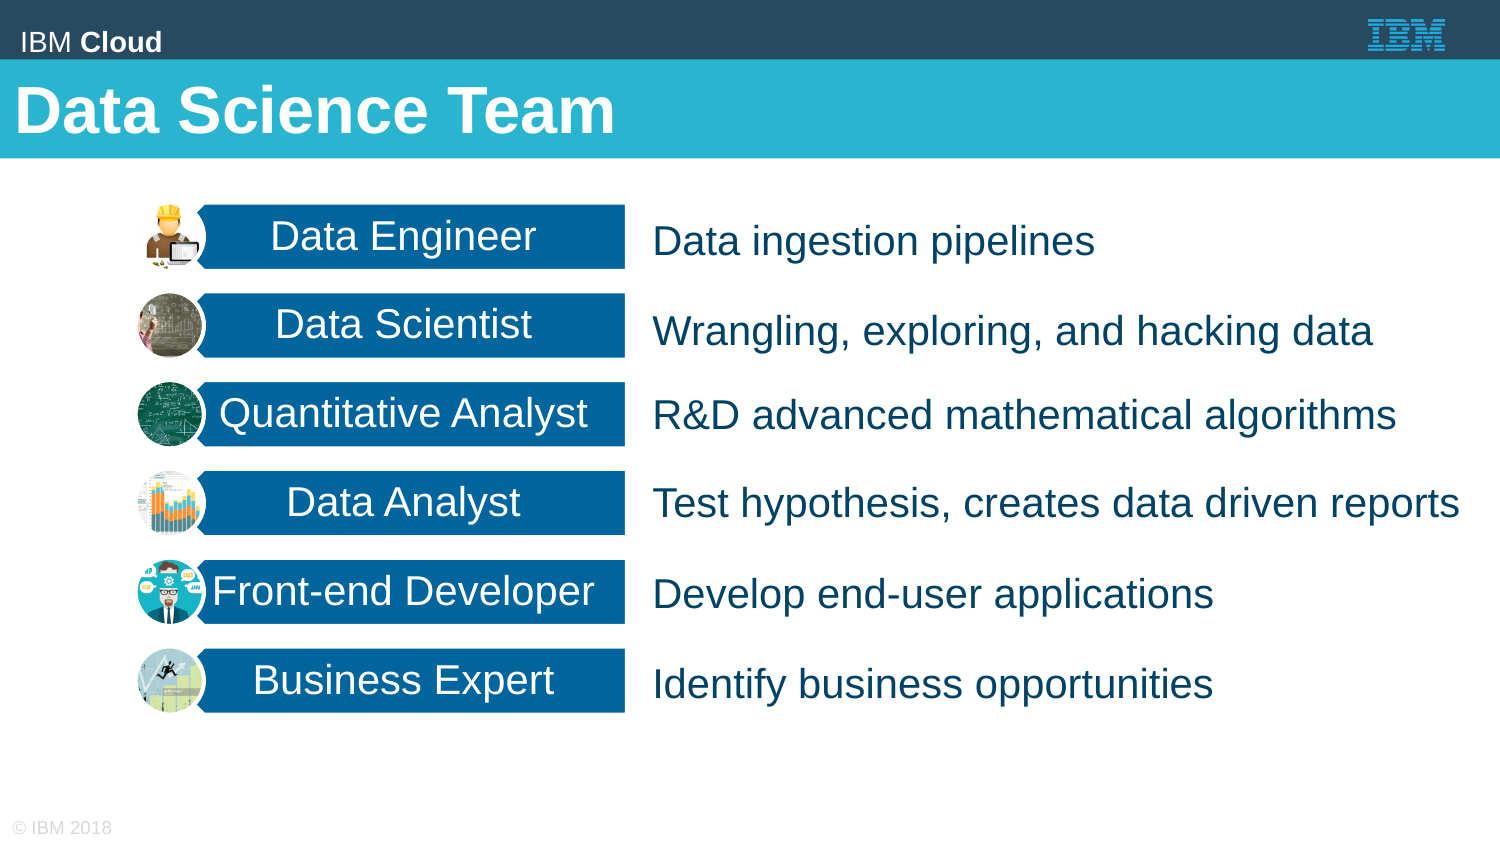

Data Science Team

Data Engineer
Data Scientist
Quantitative Analyst
Data Analyst
Front-end Developer
Business Expert
Data ingestion pipelines
Wrangling, exploring, and hacking data
R&D advanced mathematical algorithms
Test hypothesis, creates data driven reports
Develop end-user applications
Identify business opportunities